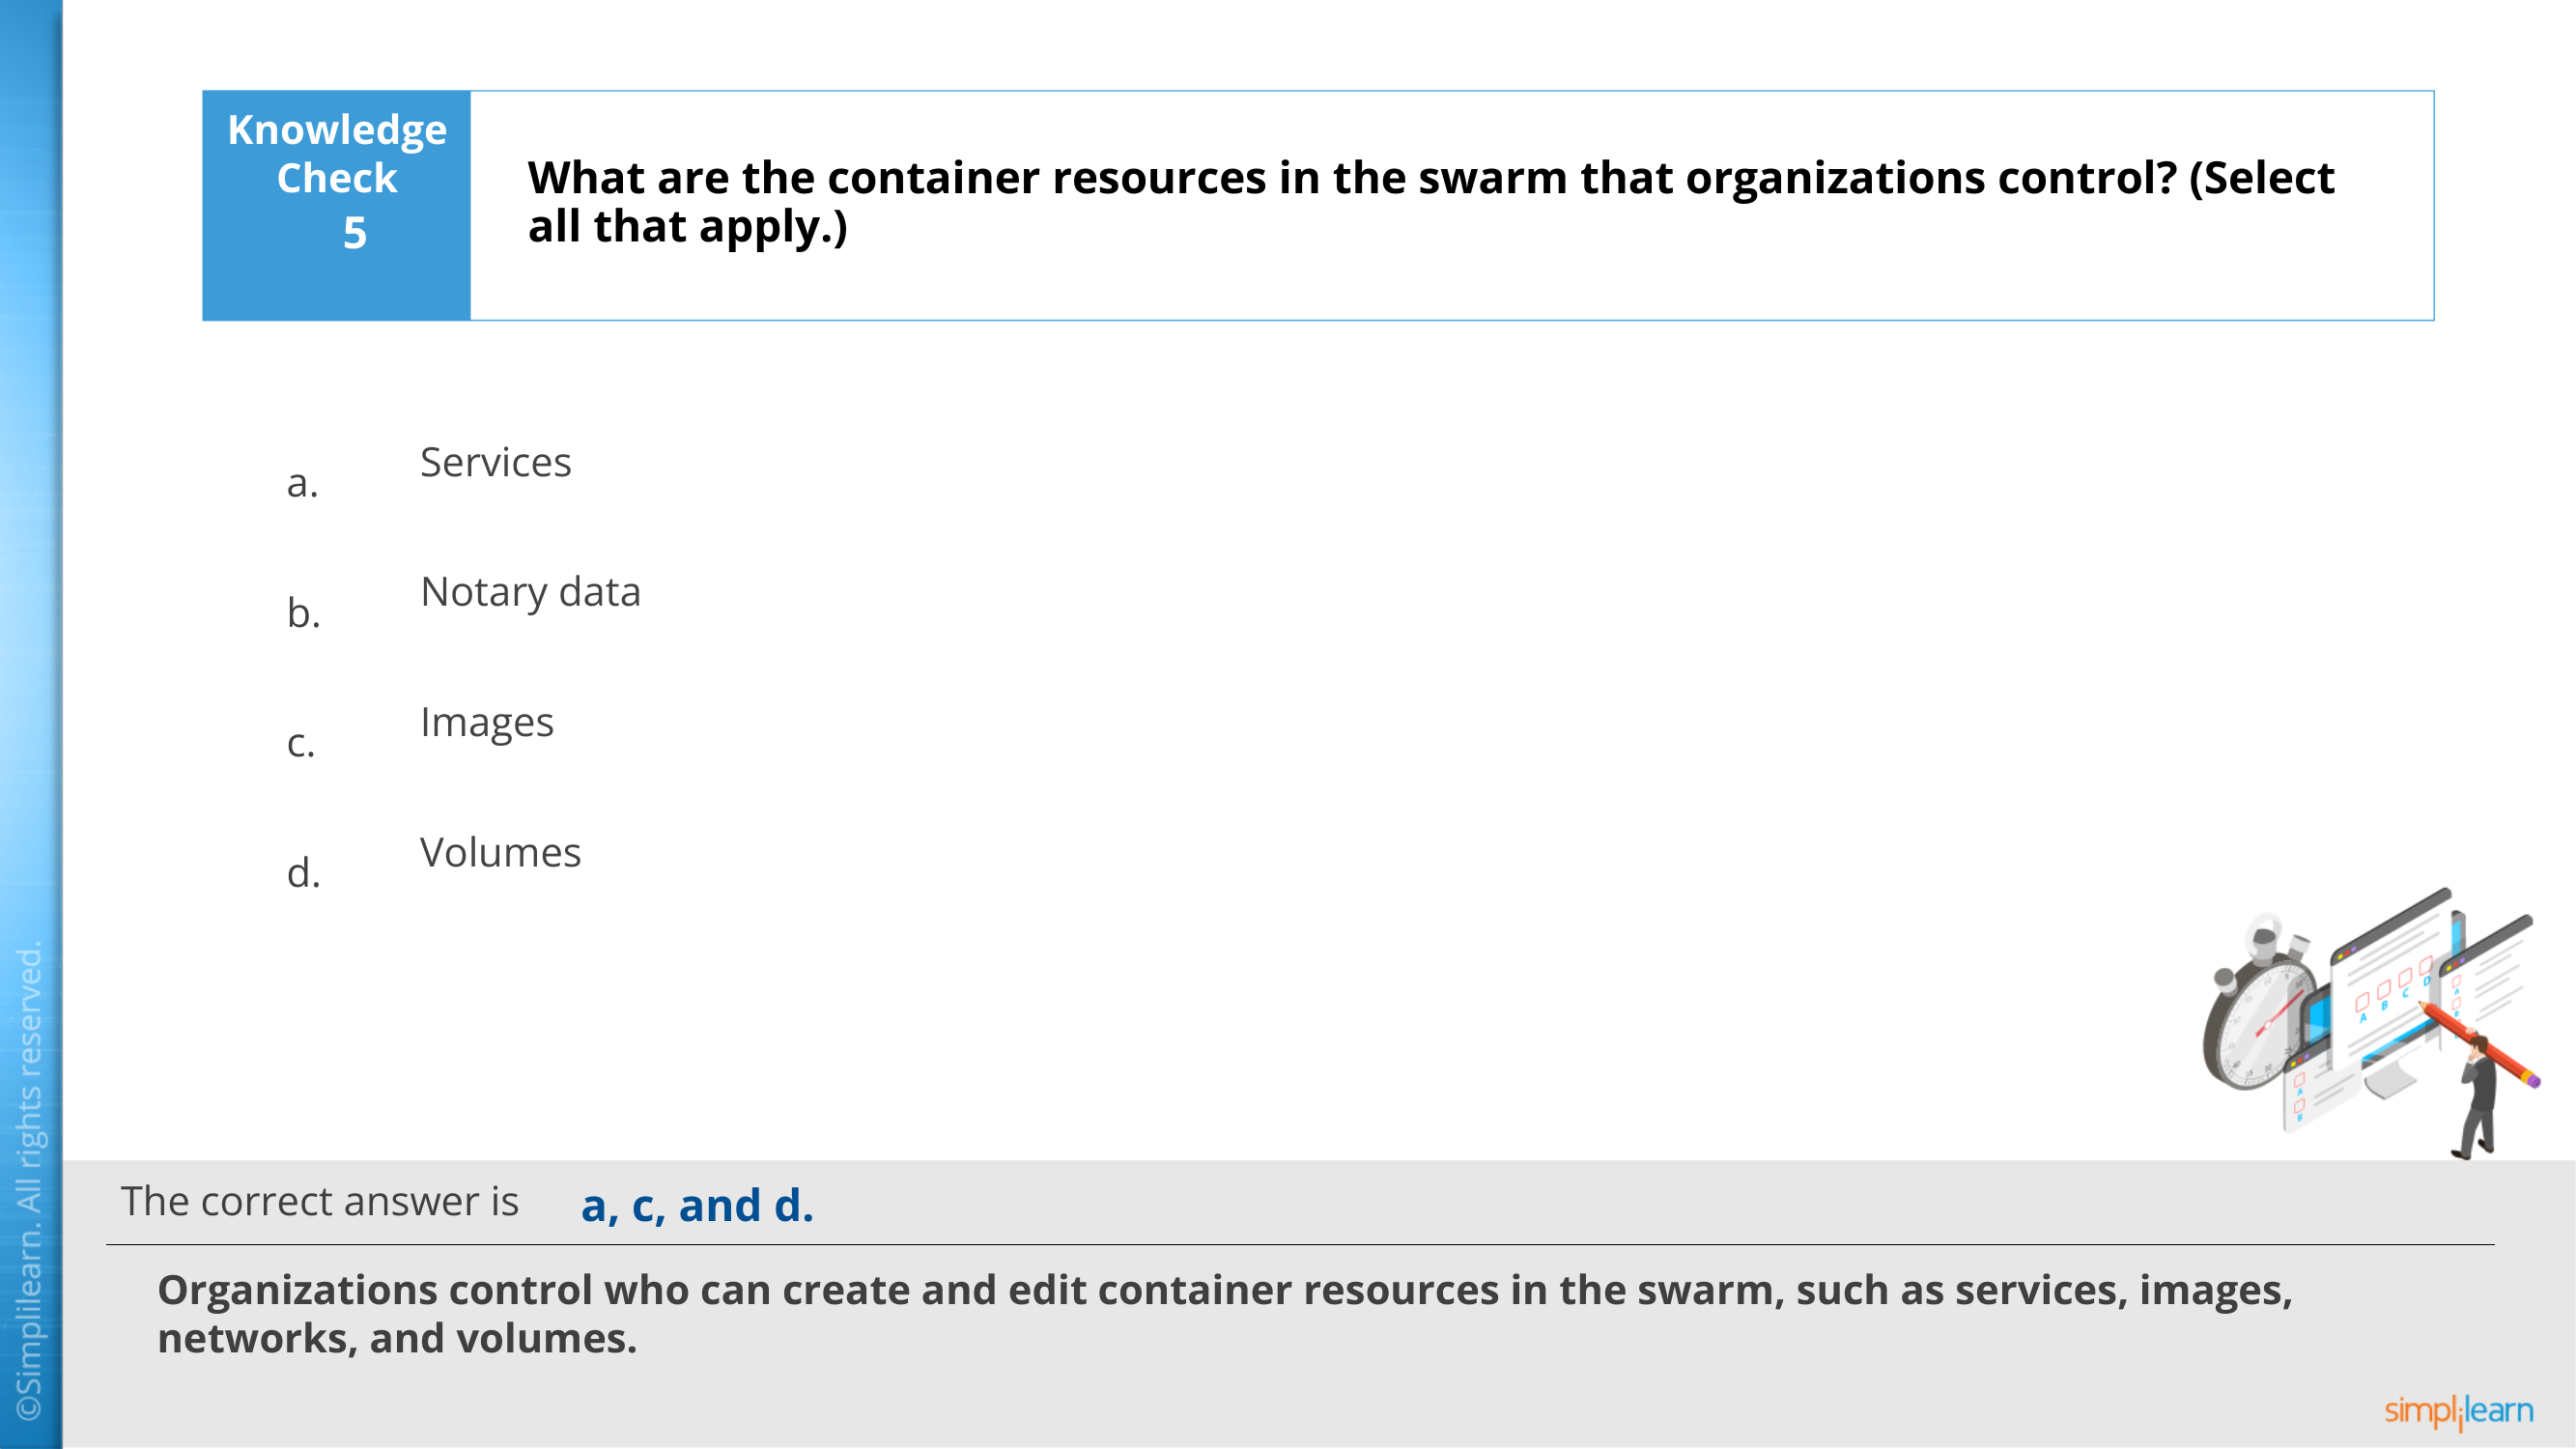

What are the container resources in the swarm that organizations control? (Select
all that apply.)
5
Services
Notary data
Images
Volumes
a, c, and d.
Organizations control who can create and edit container resources in the swarm, such as services, images,
networks, and volumes.